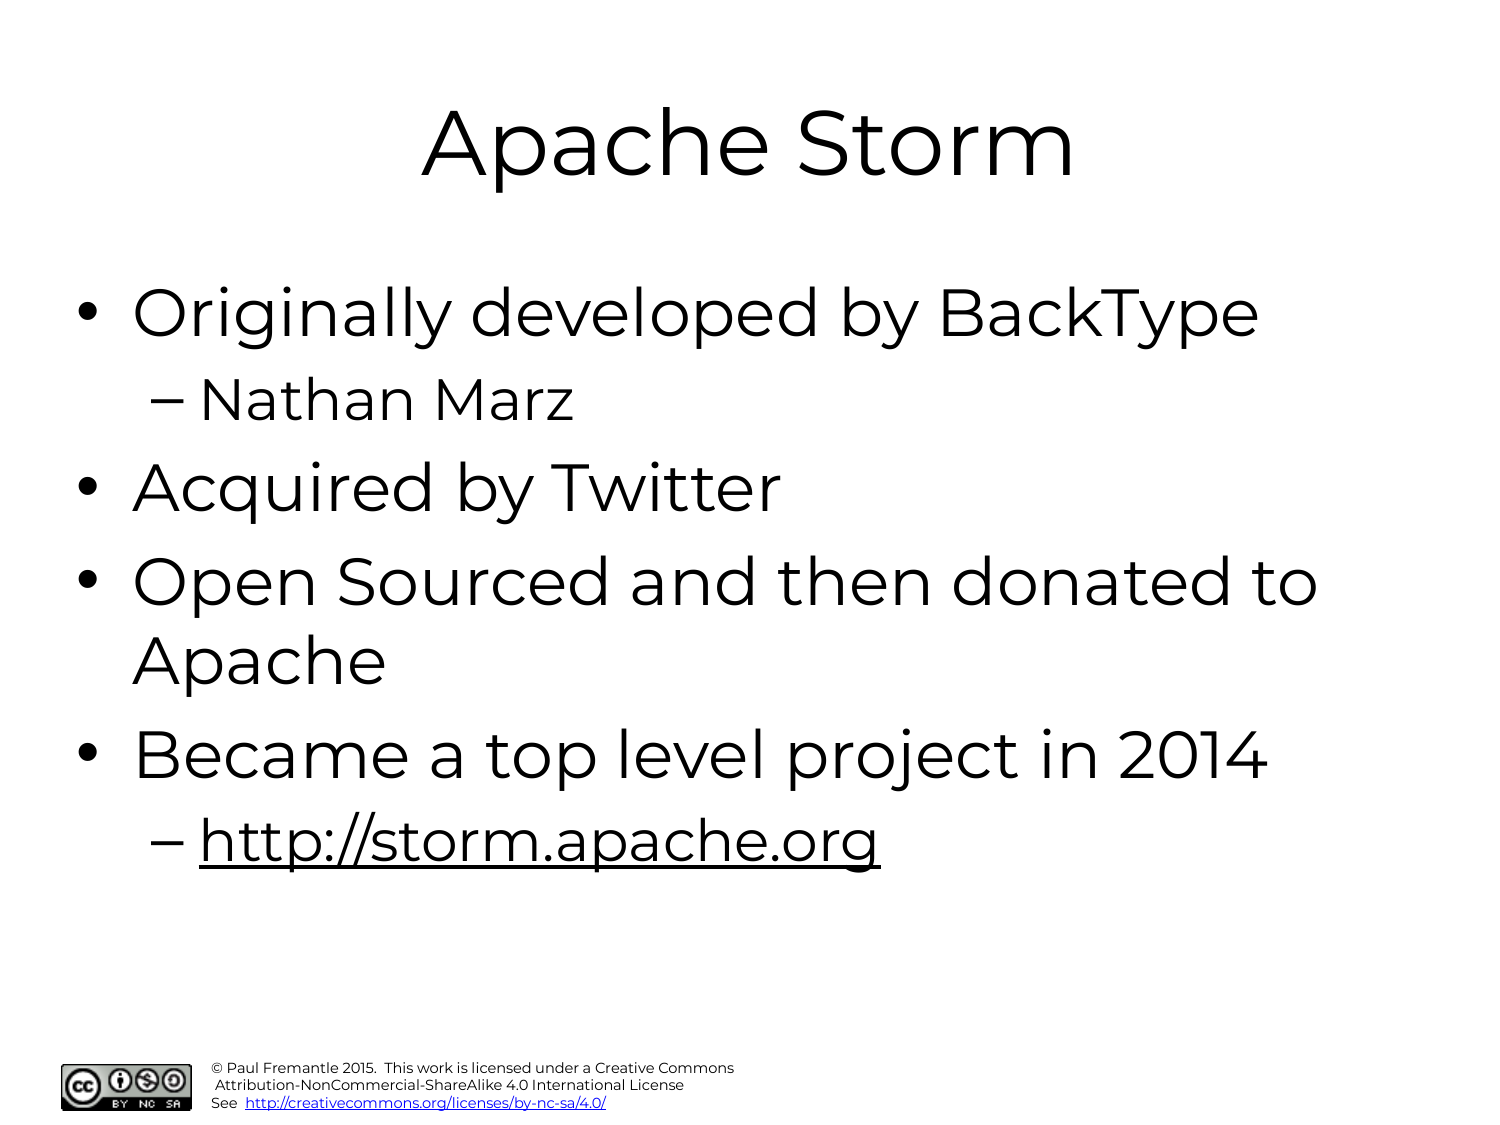

# Apache Storm
Originally developed by BackType
Nathan Marz
Acquired by Twitter
Open Sourced and then donated to Apache
Became a top level project in 2014
http://storm.apache.org